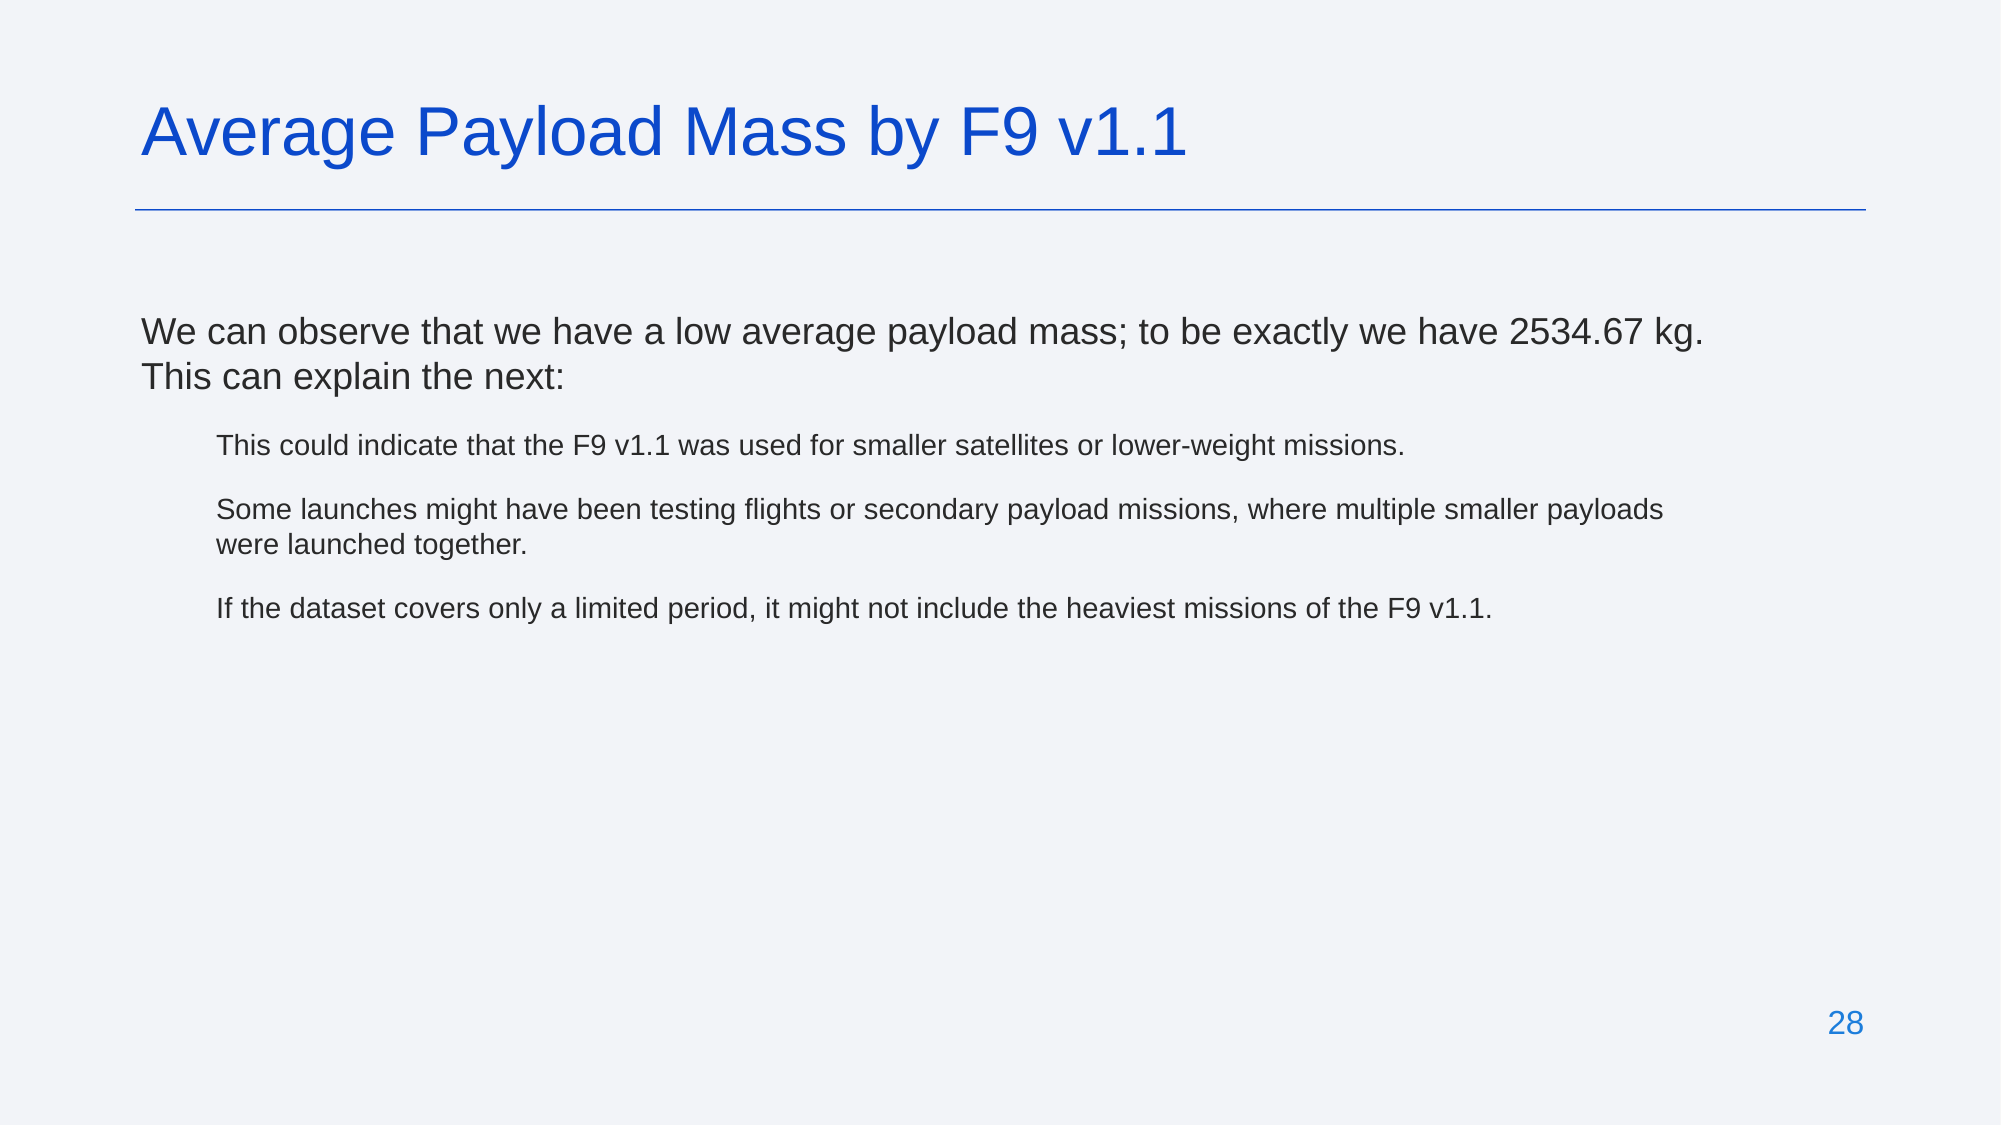

Average Payload Mass by F9 v1.1
We can observe that we have a low average payload mass; to be exactly we have 2534.67 kg. This can explain the next:
This could indicate that the F9 v1.1 was used for smaller satellites or lower-weight missions.
Some launches might have been testing flights or secondary payload missions, where multiple smaller payloads were launched together.
If the dataset covers only a limited period, it might not include the heaviest missions of the F9 v1.1.
28